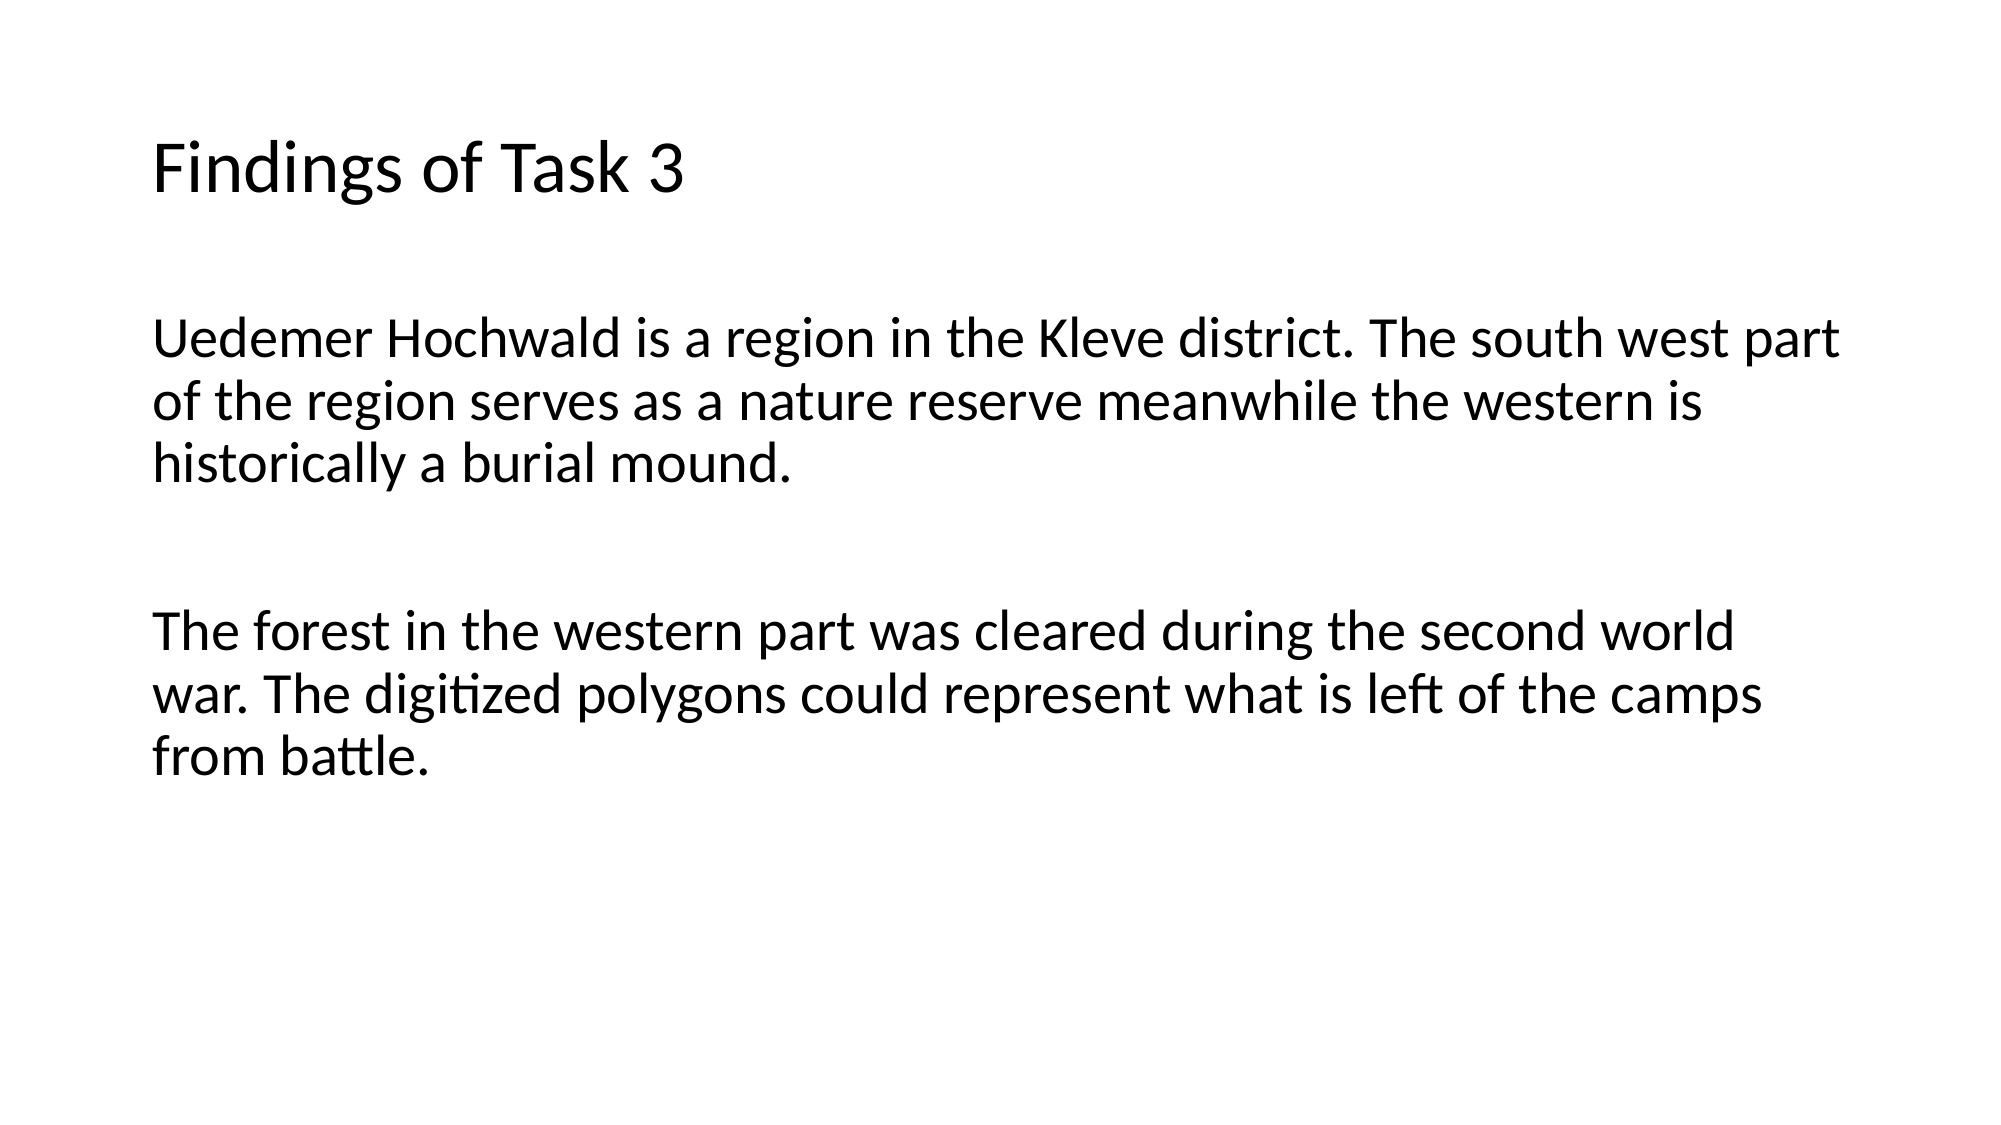

# Findings of Task 3
Uedemer Hochwald is a region in the Kleve district. The south west part of the region serves as a nature reserve meanwhile the western is historically a burial mound.

The forest in the western part was cleared during the second world war. The digitized polygons could represent what is left of the camps from battle.